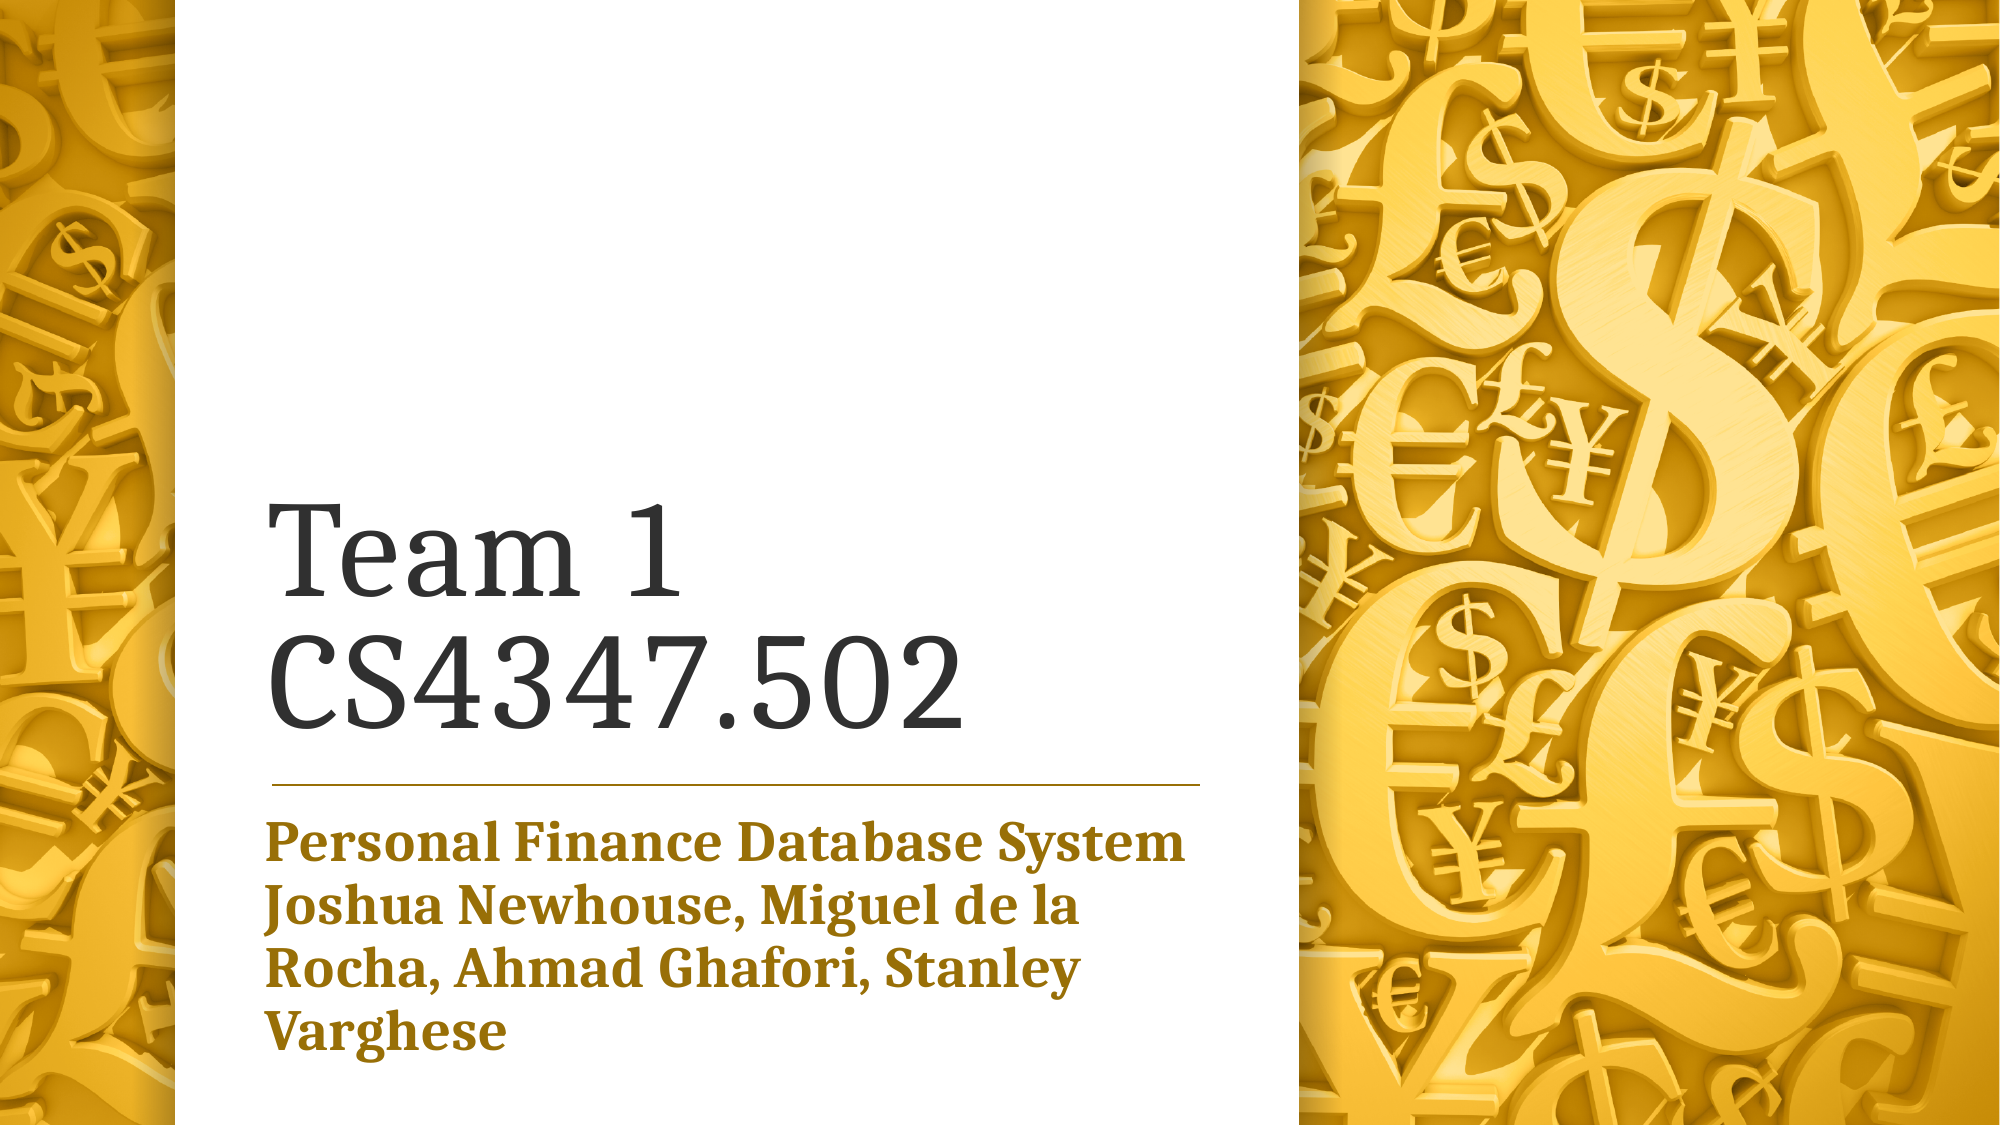

# Team 1 CS4347.502
Personal Finance Database System
Joshua Newhouse, Miguel de la Rocha, Ahmad Ghafori, Stanley Varghese